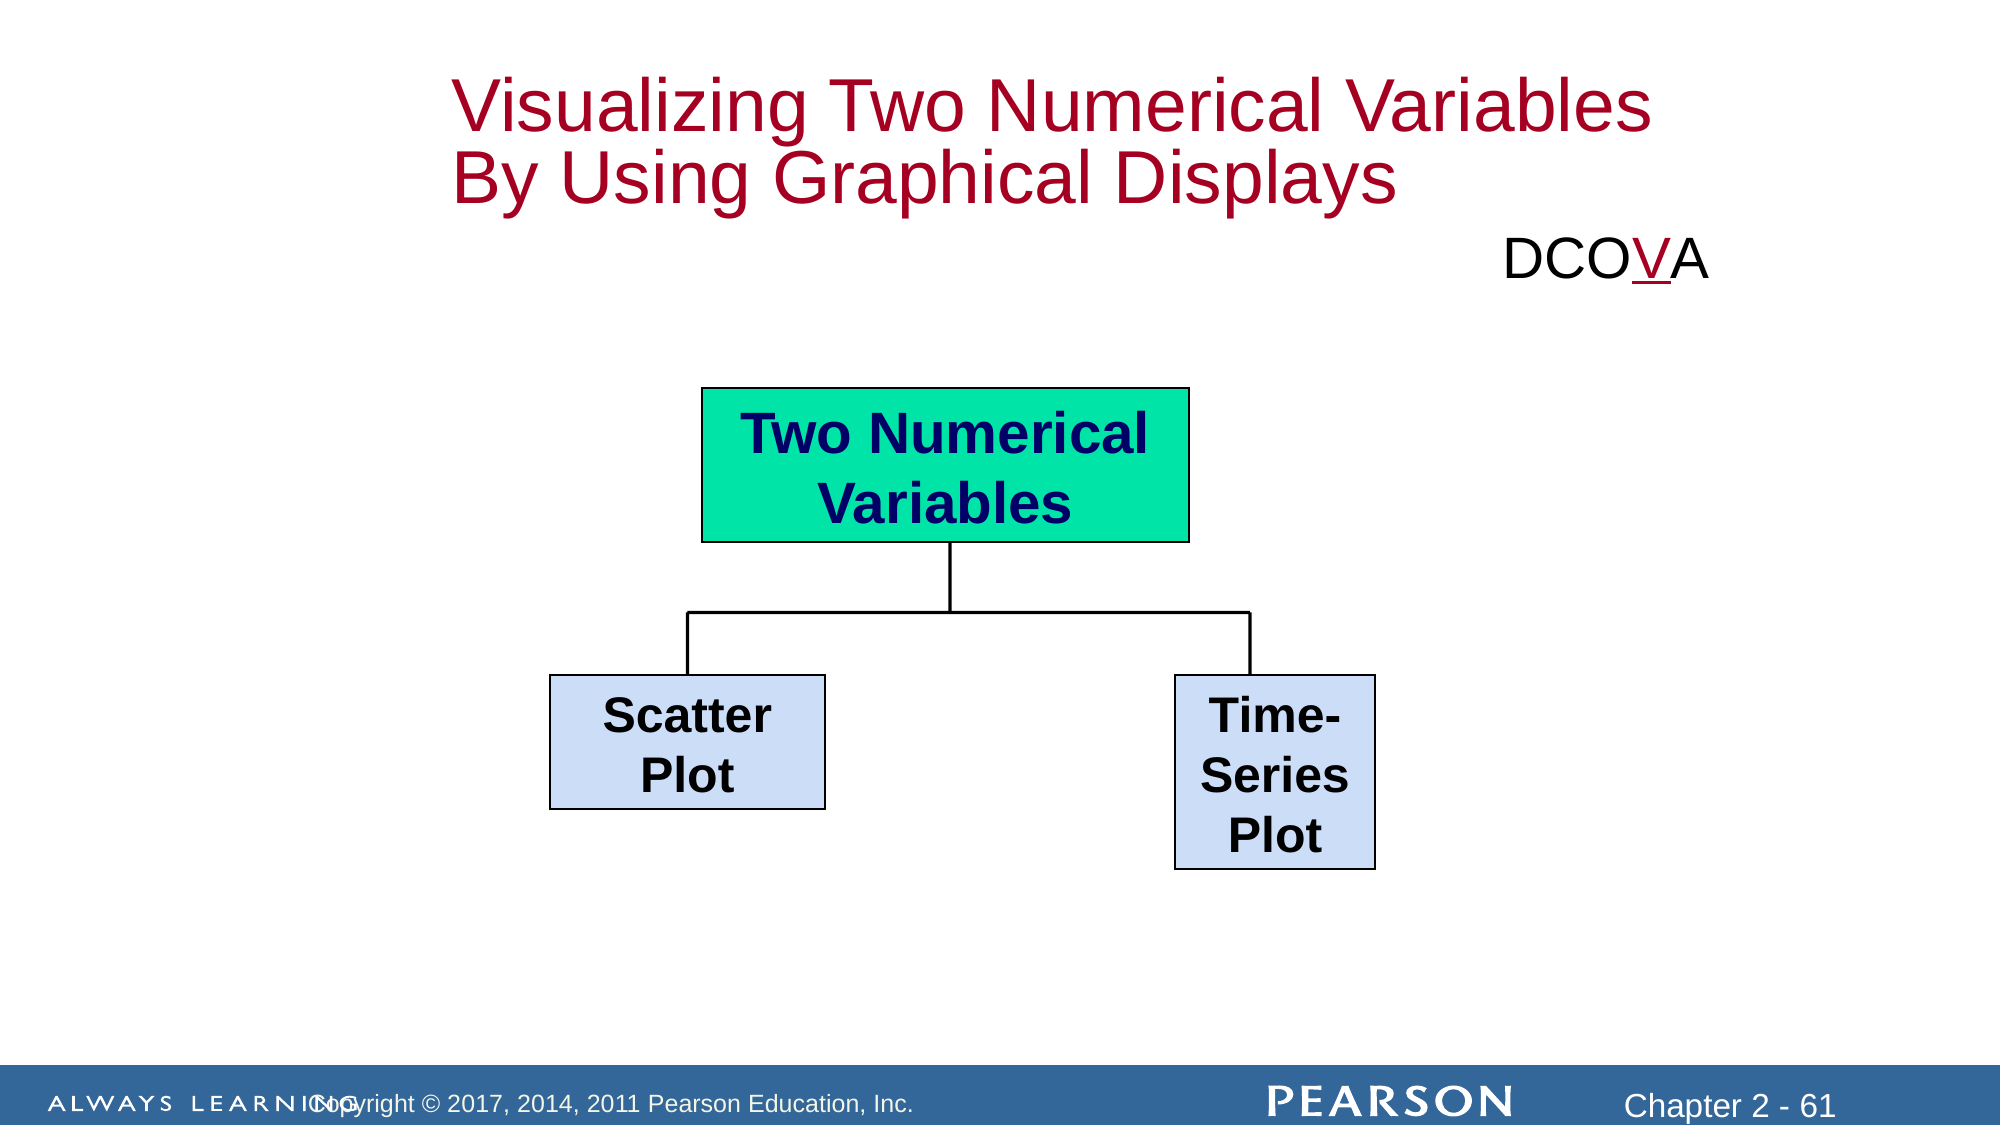

Visualizing Two Numerical Variables By Using Graphical Displays
DCOVA

Two Numerical Variables

Scatter Plot
Time-Series Plot